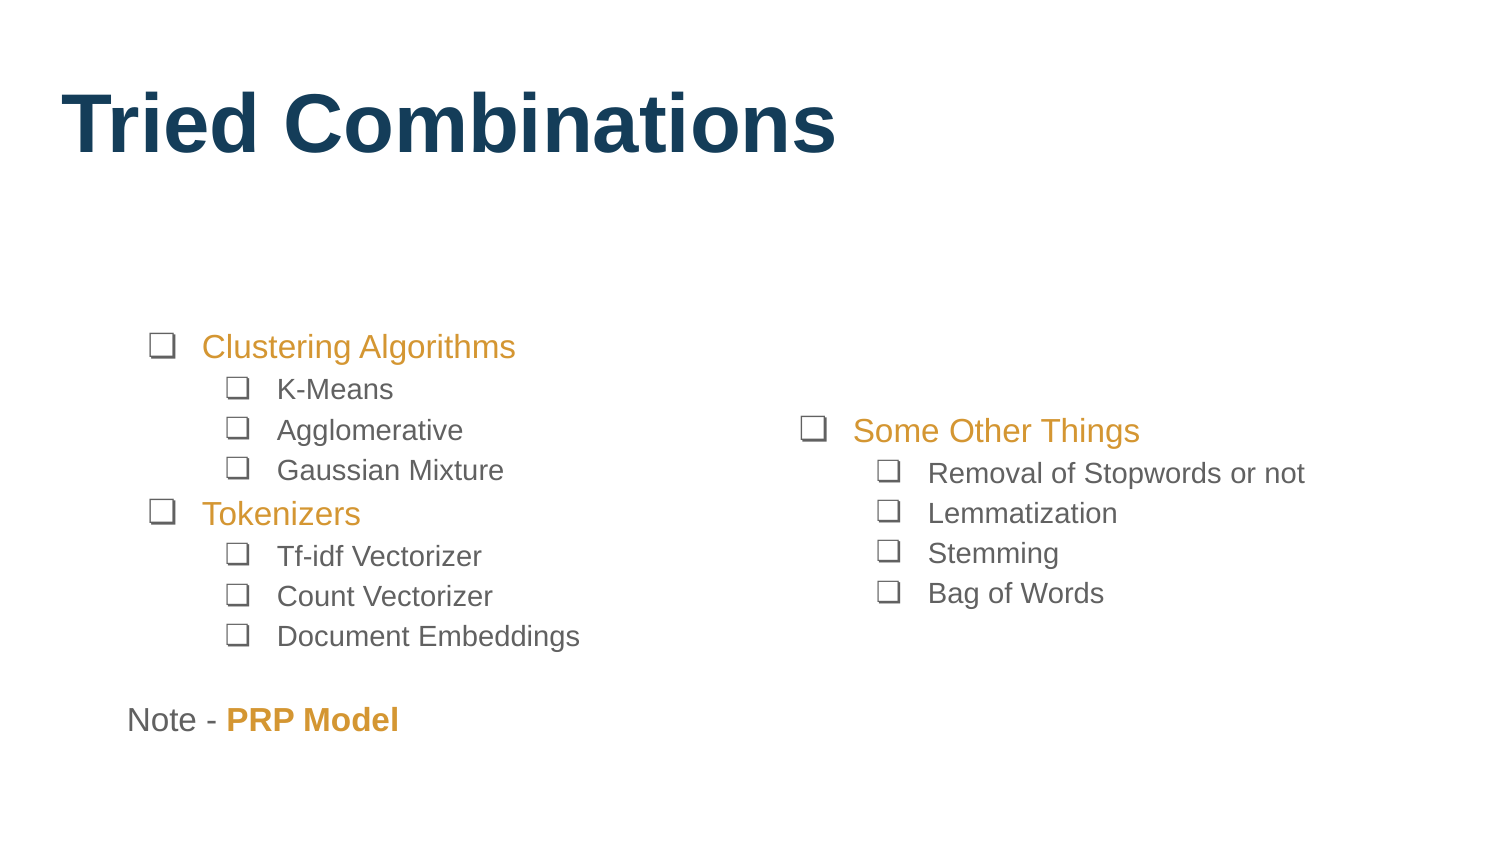

# Tried Combinations
Clustering Algorithms
K-Means
Agglomerative
Gaussian Mixture
Tokenizers
Tf-idf Vectorizer
Count Vectorizer
Document Embeddings

Some Other Things
Removal of Stopwords or not
Lemmatization
Stemming
Bag of Words
Note - PRP Model